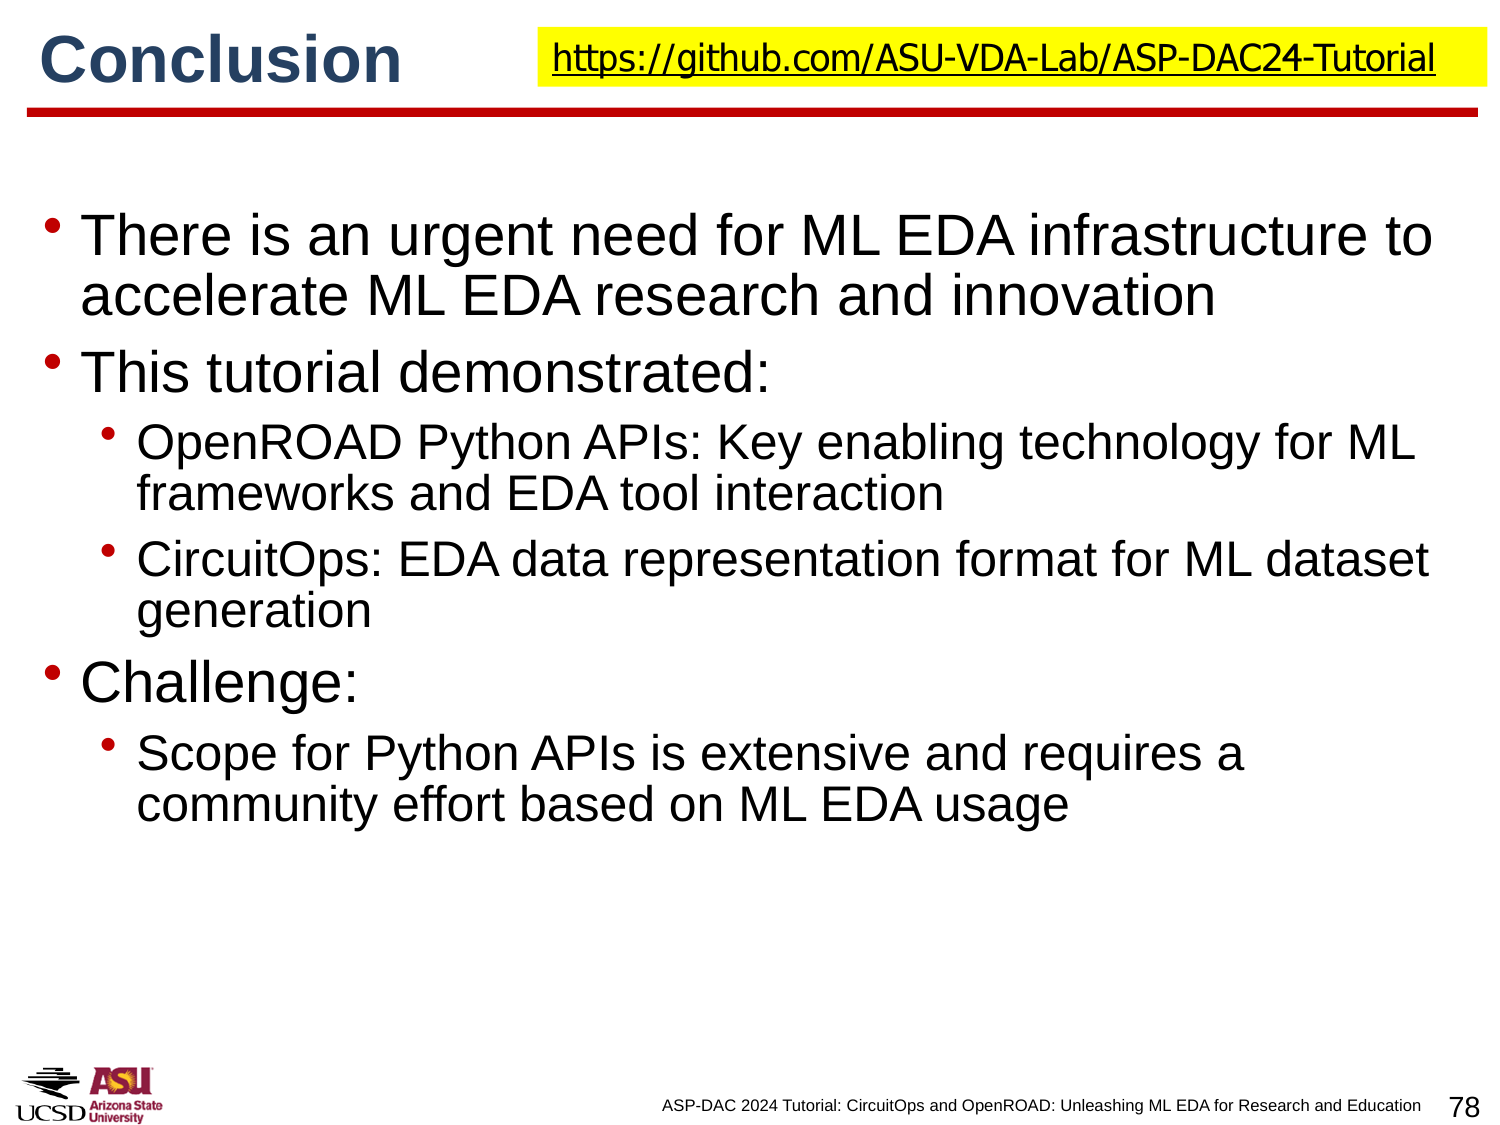

# Conclusion
https://github.com/ASU-VDA-Lab/ASP-DAC24-Tutorial
There is an urgent need for ML EDA infrastructure to accelerate ML EDA research and innovation
This tutorial demonstrated:
OpenROAD Python APIs: Key enabling technology for ML frameworks and EDA tool interaction
CircuitOps: EDA data representation format for ML dataset generation
Challenge:
Scope for Python APIs is extensive and requires a community effort based on ML EDA usage